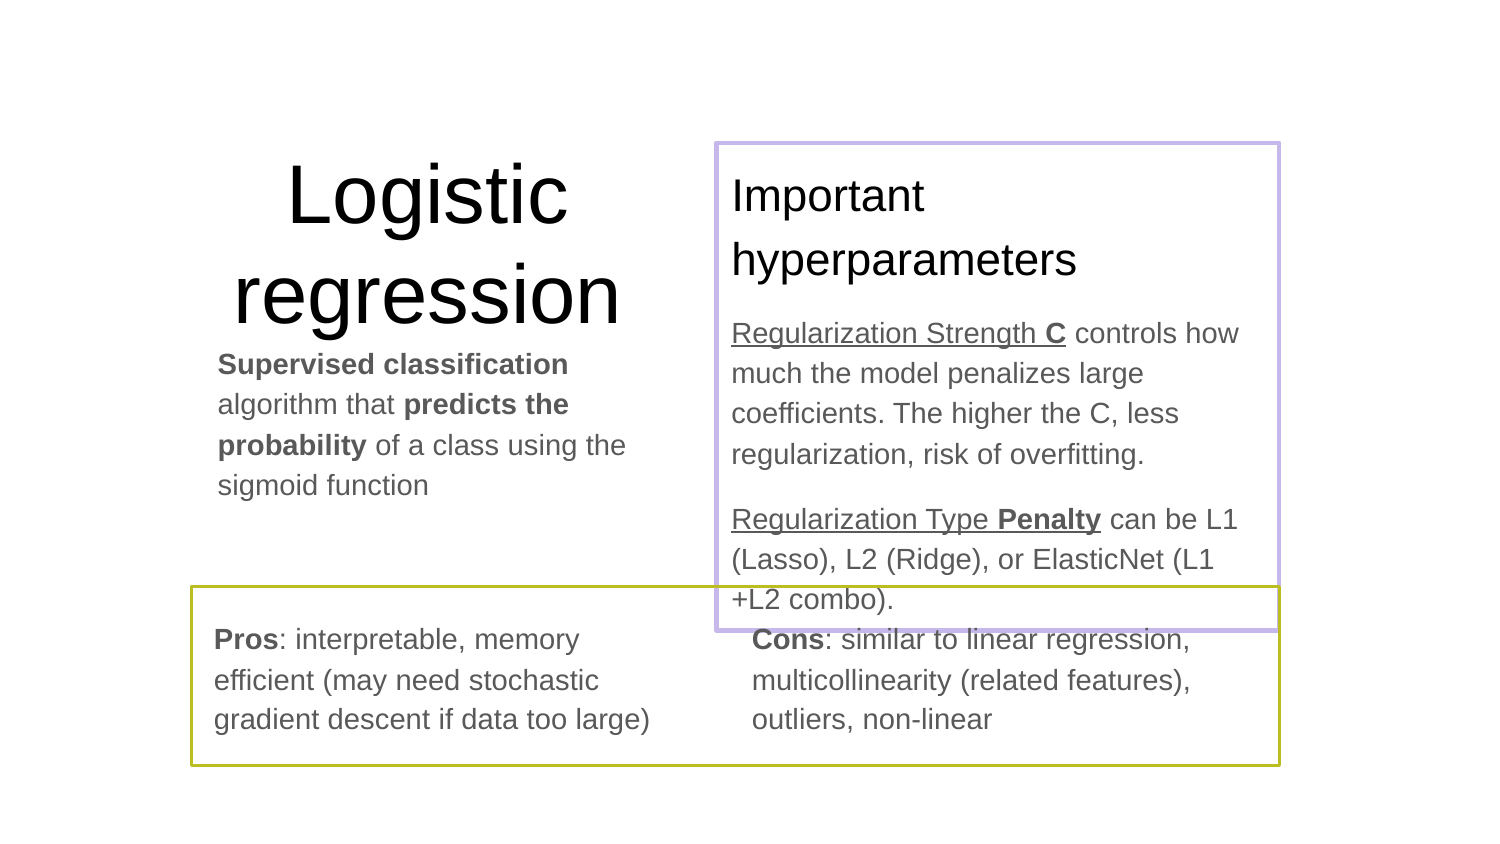

# Logistic regression
Supervised classification algorithm that predicts the probability of a class using the sigmoid function
Important hyperparameters
Regularization Strength C controls how much the model penalizes large coefficients. The higher the C, less regularization, risk of overfitting.
Regularization Type Penalty can be L1 (Lasso), L2 (Ridge), or ElasticNet (L1 +L2 combo).

Pros: interpretable, memory efficient (may need stochastic gradient descent if data too large)
Cons: similar to linear regression, multicollinearity (related features), outliers, non-linear